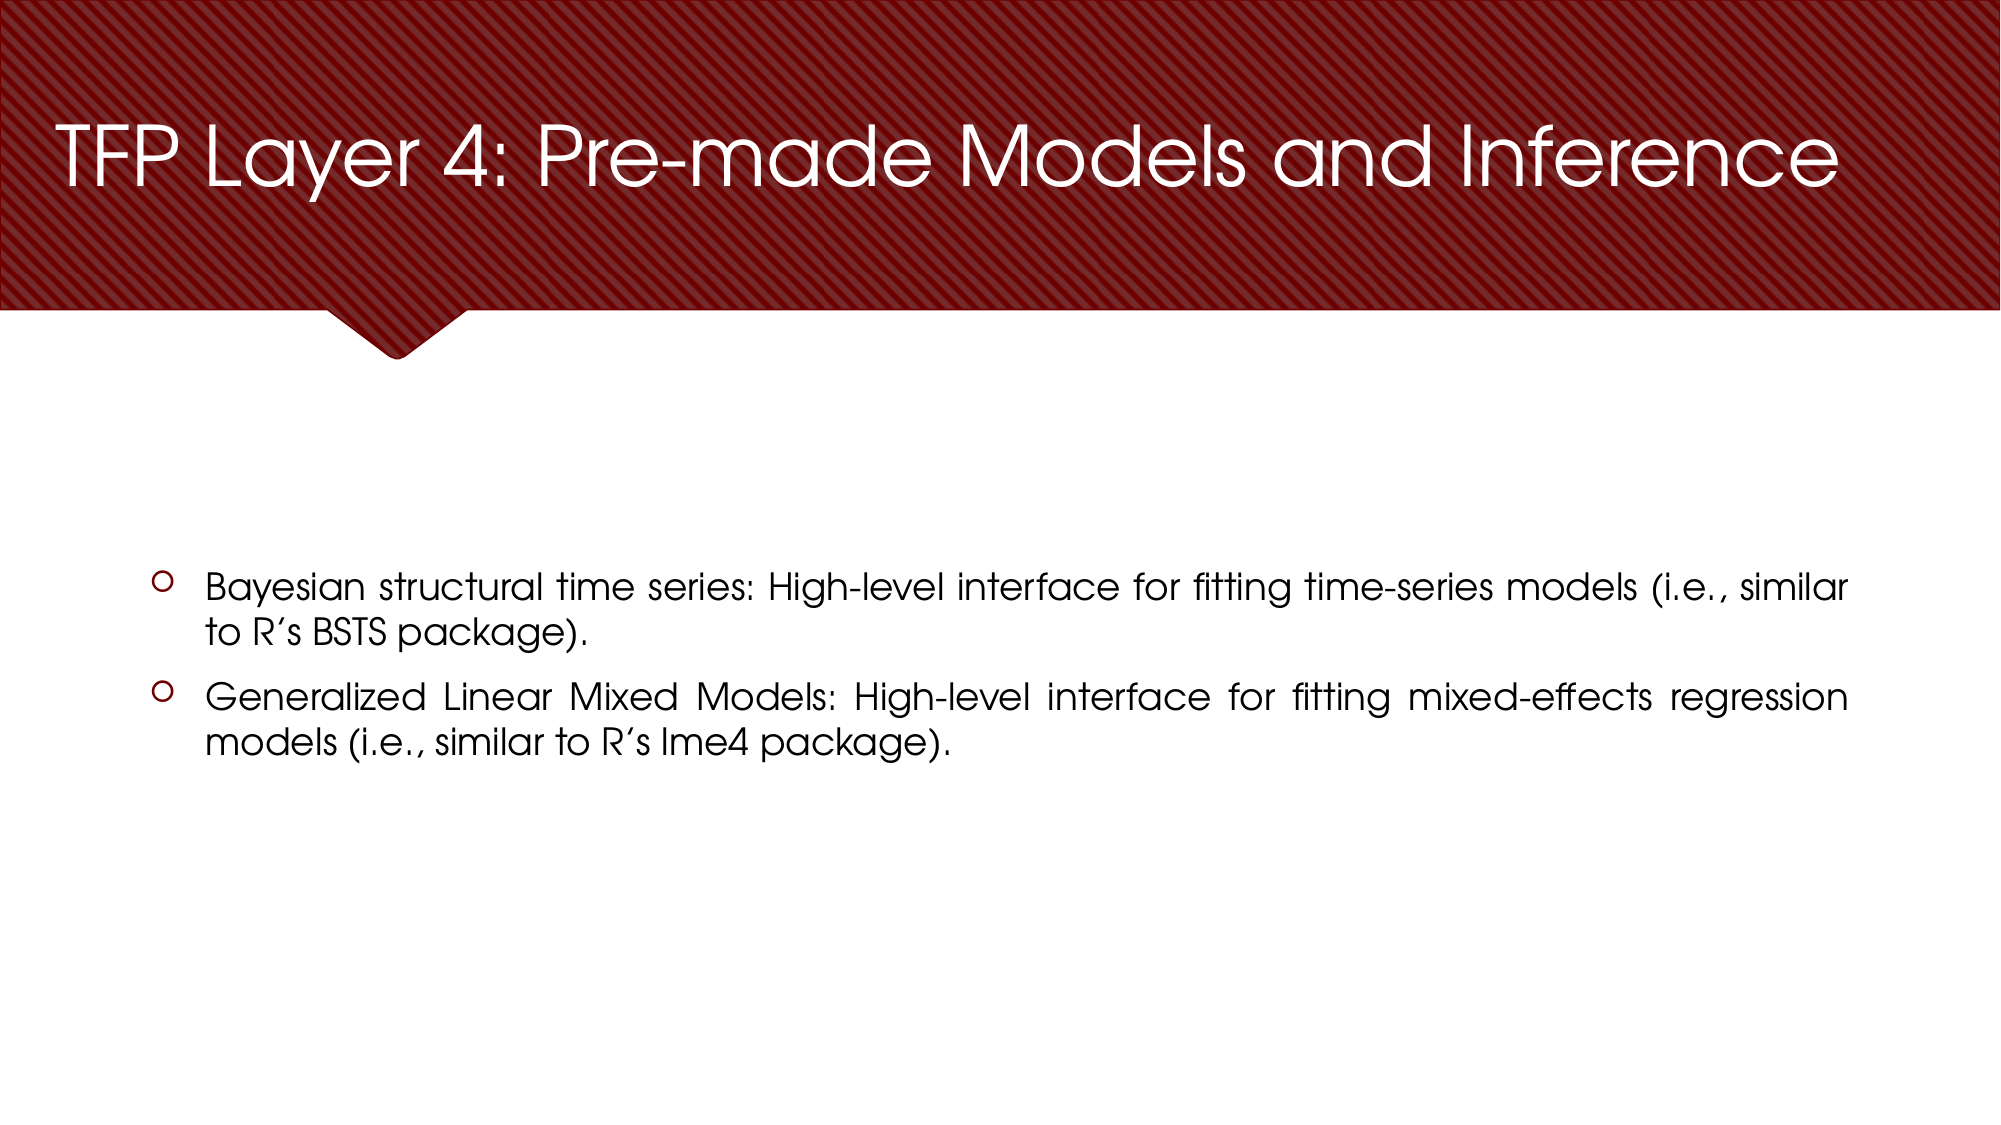

# TFP Layer 4: Pre-made Models and Inference
Bayesian structural time series: High-level interface for fitting time-series models (i.e., similar to R’s BSTS package).
Generalized Linear Mixed Models: High-level interface for fitting mixed-effects regression models (i.e., similar to R’s lme4 package).